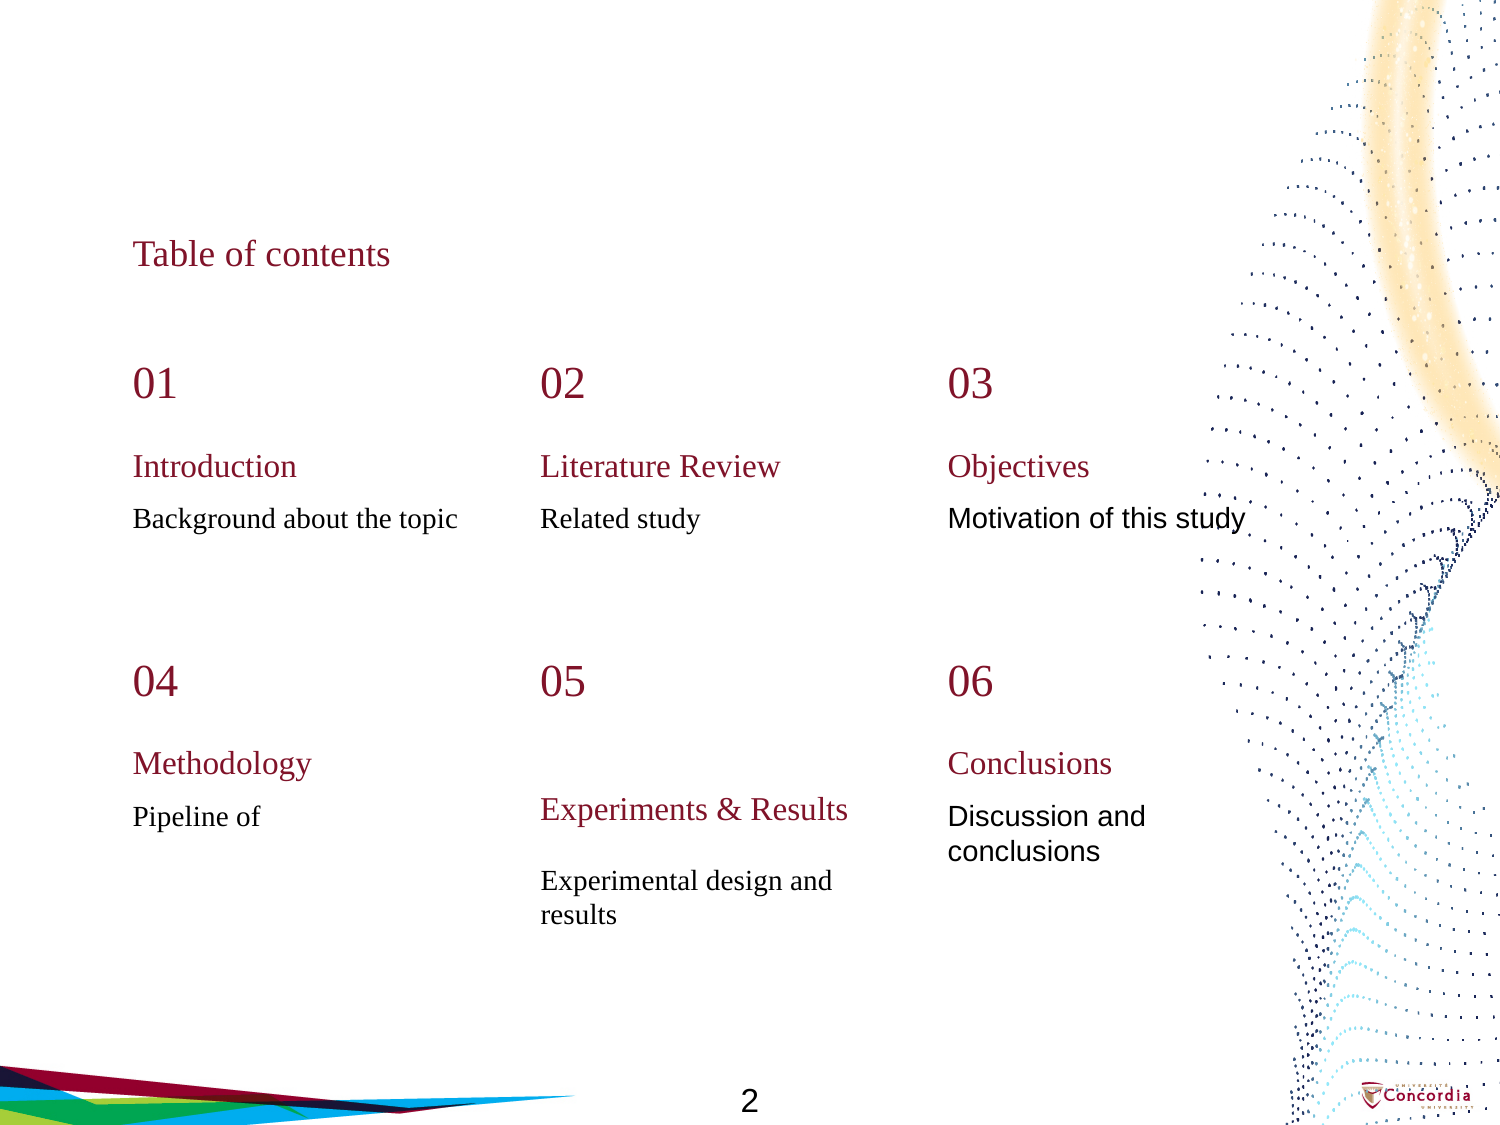

Table of contents
# 01
02
03
Introduction
Literature Review
Objectives
Background about the topic
Related study
Motivation of this study
04
05
06
Methodology
Conclusions
Experiments & Results
Pipeline of
Discussion and conclusions
Experimental design and results